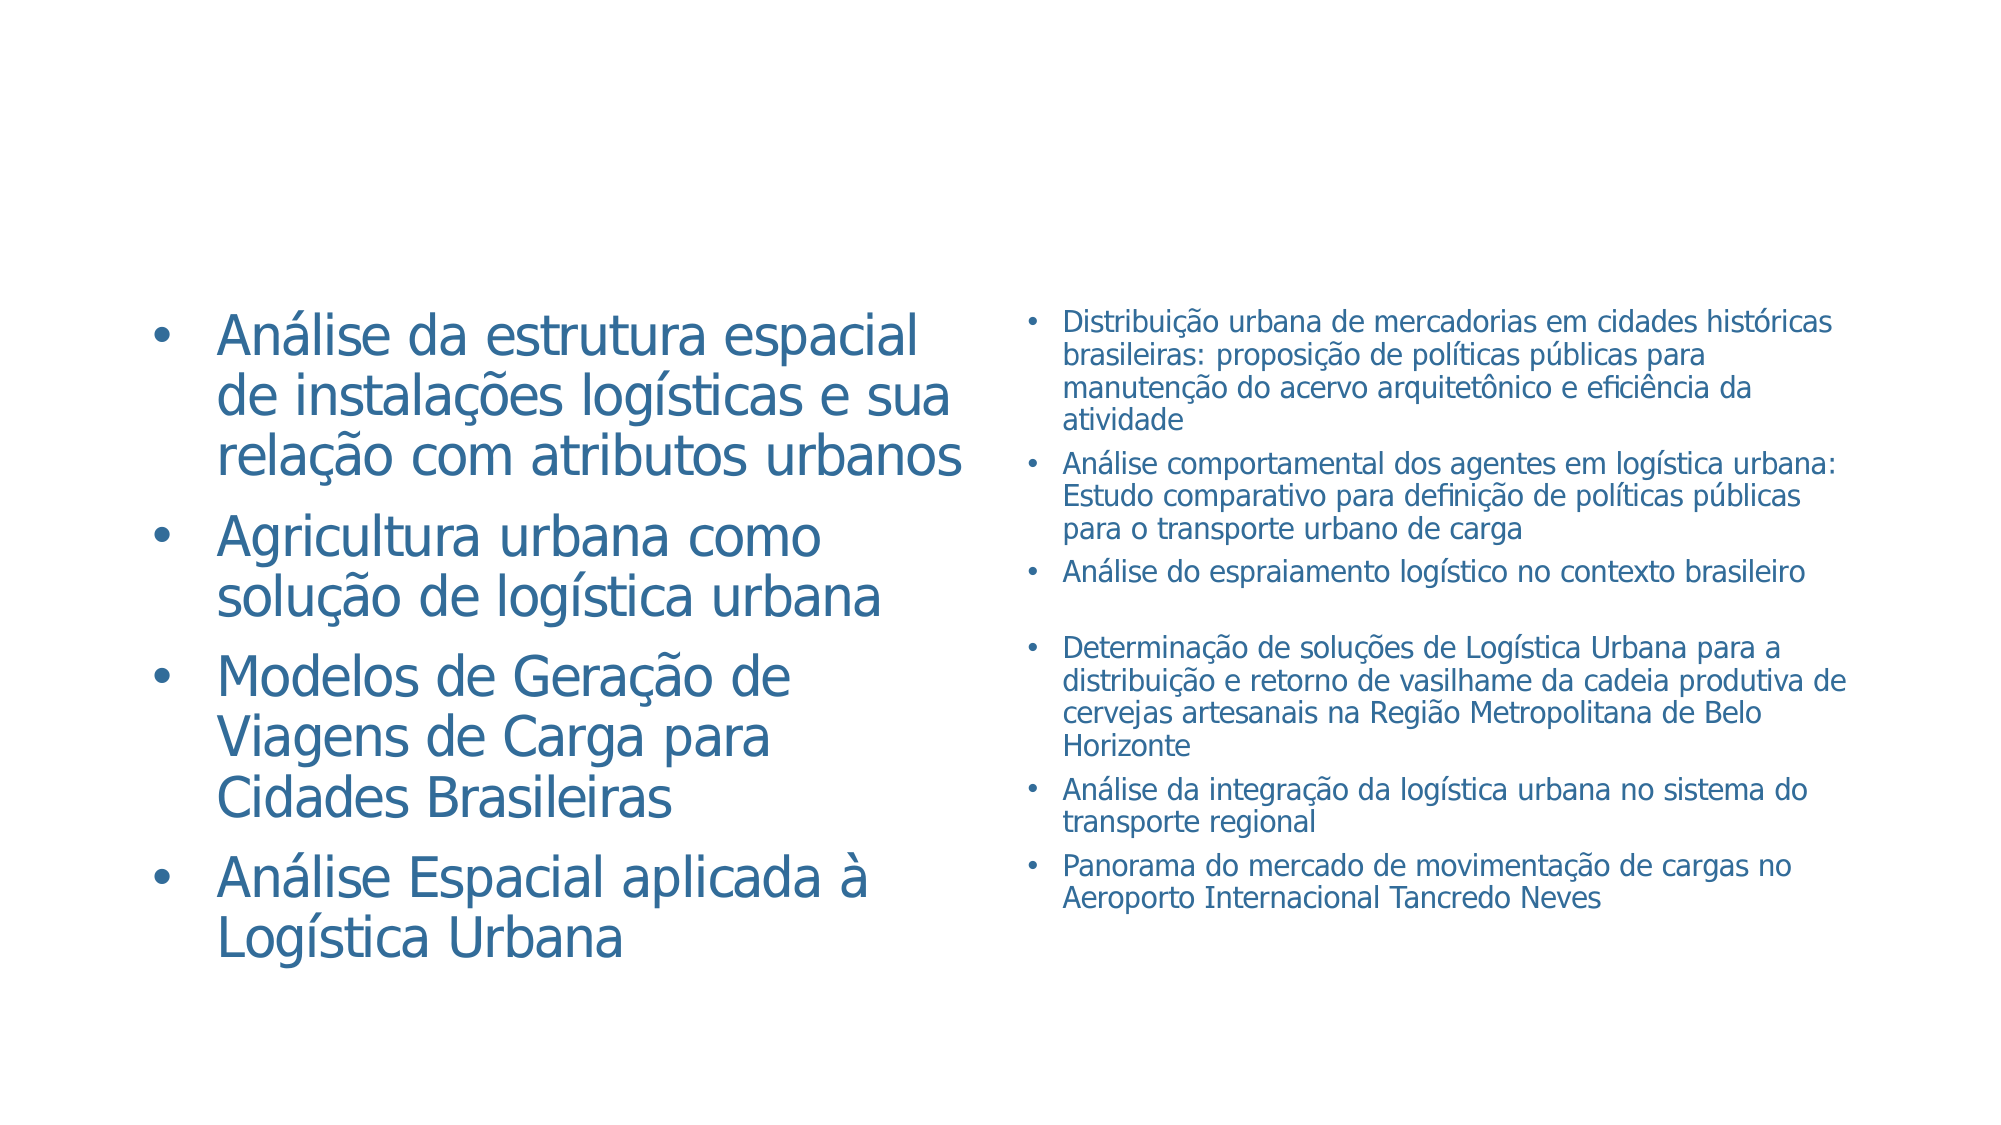

#
Análise da estrutura espacial de instalações logísticas e sua relação com atributos urbanos
Agricultura urbana como solução de logística urbana
Modelos de Geração de Viagens de Carga para Cidades Brasileiras
Análise Espacial aplicada à Logística Urbana

Distribuição urbana de mercadorias em cidades históricas brasileiras: proposição de políticas públicas para manutenção do acervo arquitetônico e eficiência da atividade
Análise comportamental dos agentes em logística urbana: Estudo comparativo para definição de políticas públicas para o transporte urbano de carga
Análise do espraiamento logístico no contexto brasileiro
Determinação de soluções de Logística Urbana para a distribuição e retorno de vasilhame da cadeia produtiva de cervejas artesanais na Região Metropolitana de Belo Horizonte
Análise da integração da logística urbana no sistema do transporte regional
Panorama do mercado de movimentação de cargas no Aeroporto Internacional Tancredo Neves